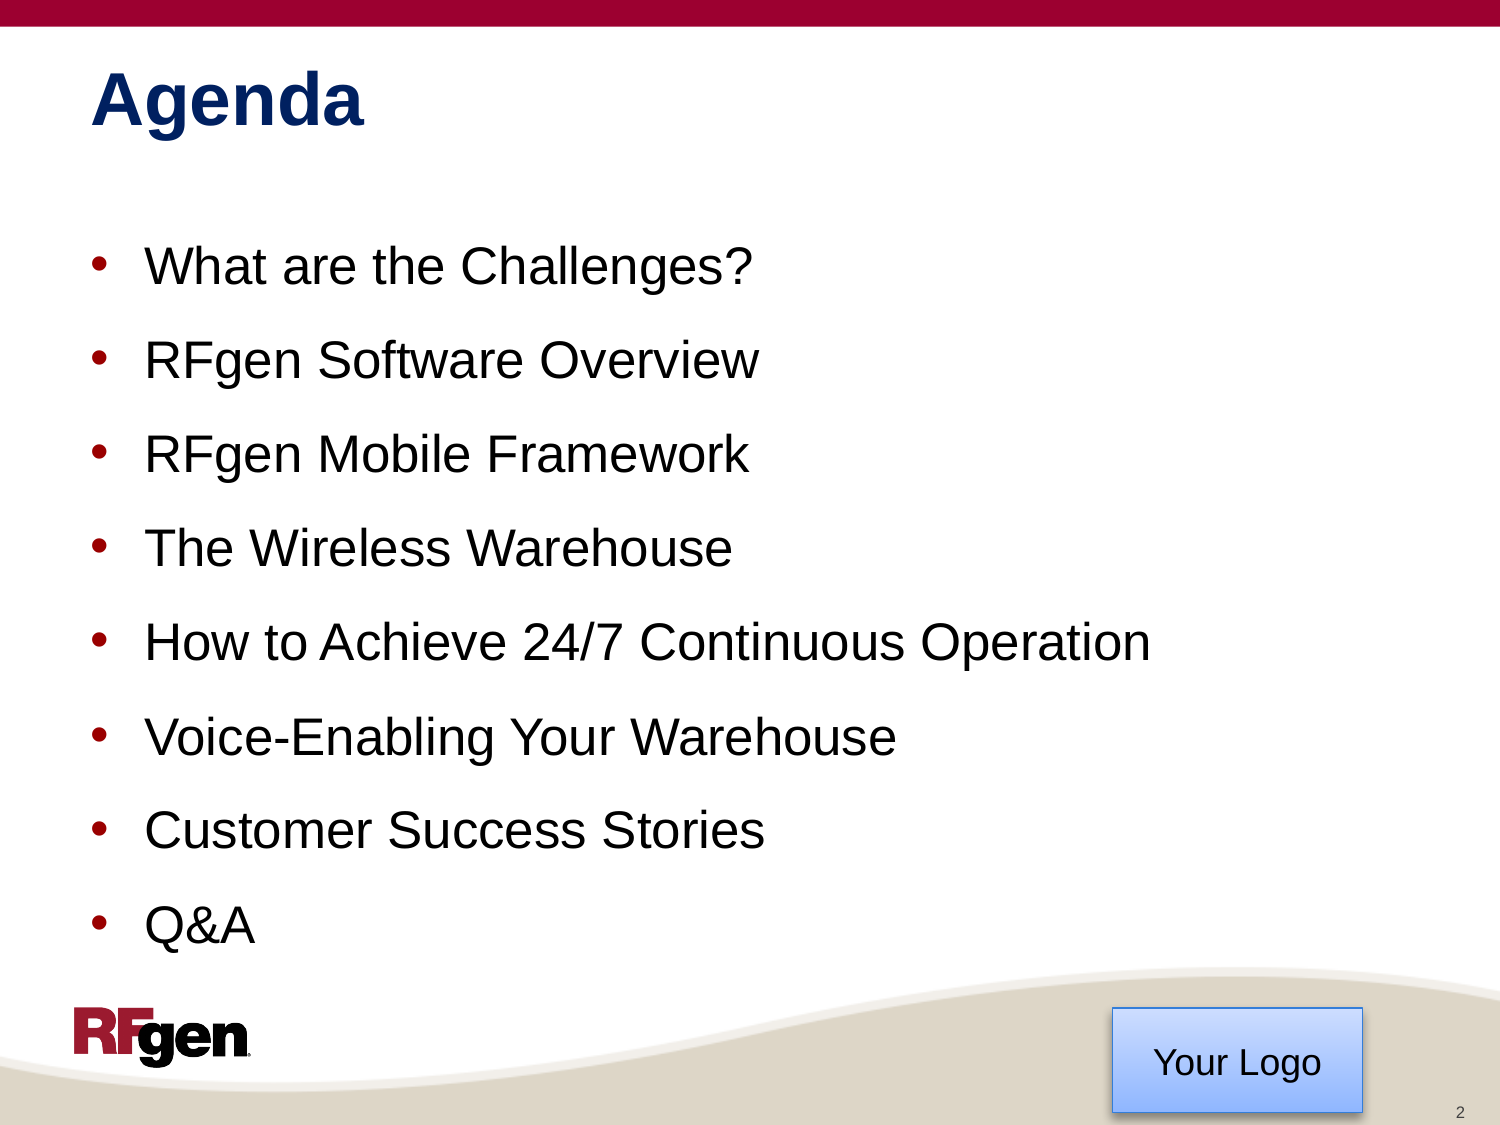

# Agenda
What are the Challenges?
RFgen Software Overview
RFgen Mobile Framework
The Wireless Warehouse
How to Achieve 24/7 Continuous Operation
Voice-Enabling Your Warehouse
Customer Success Stories
Q&A
2